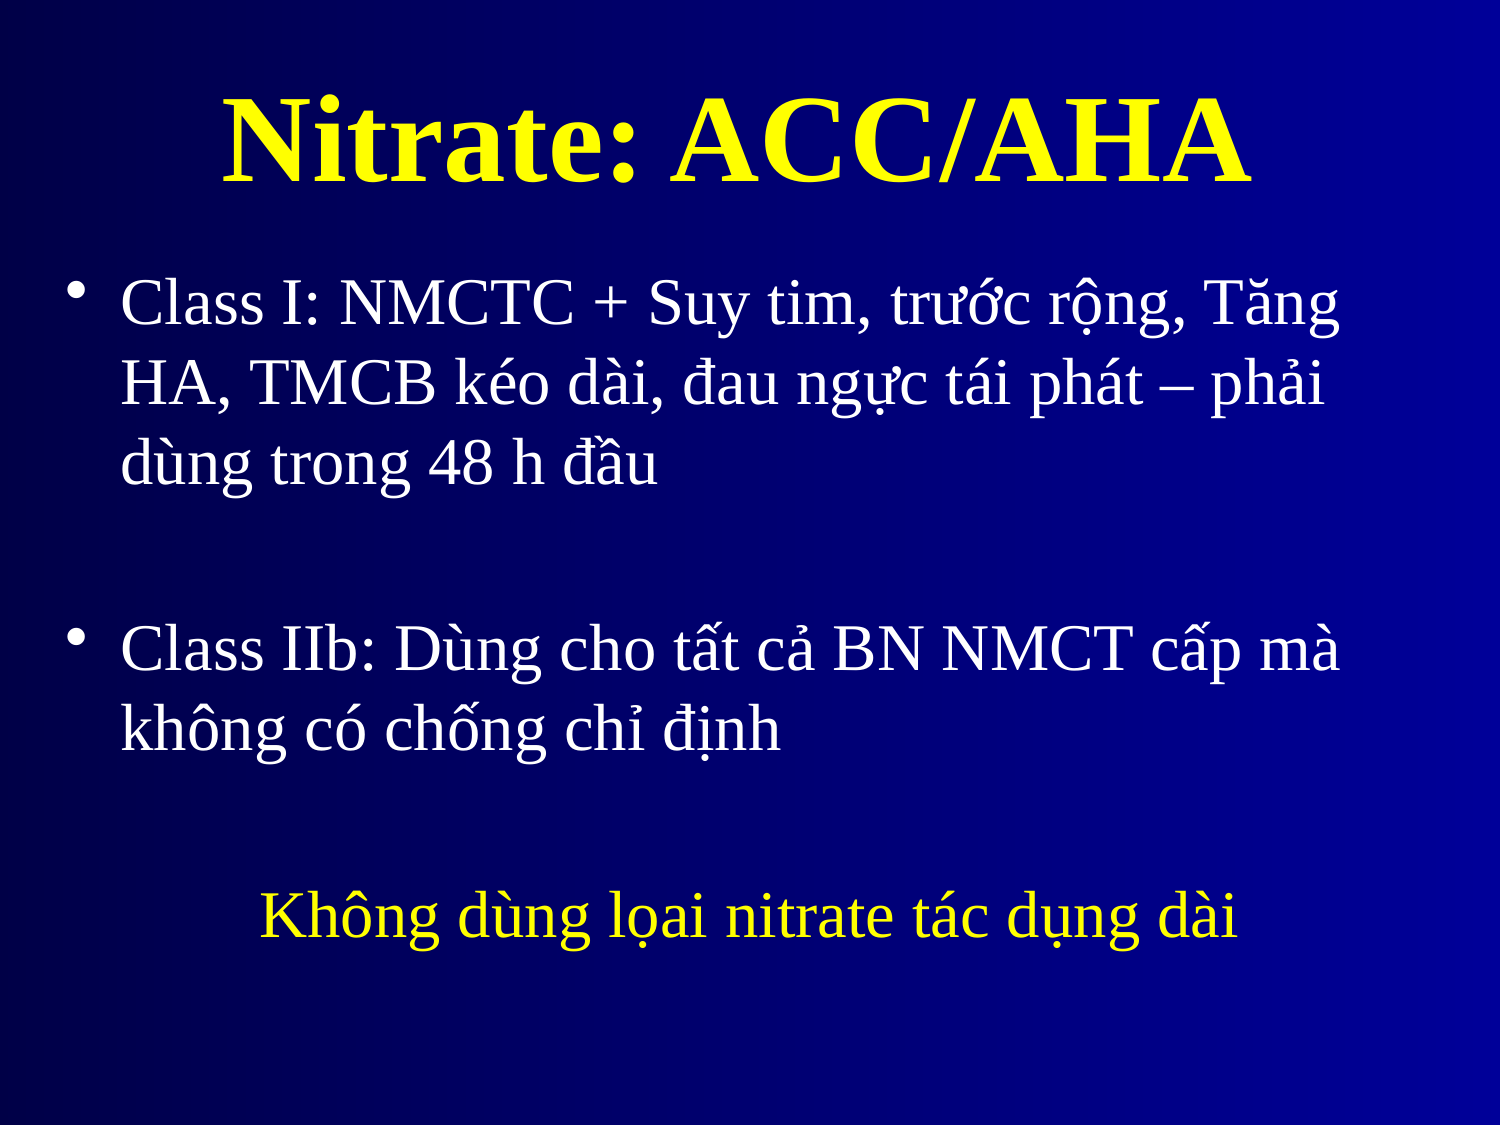

# Nitrate: ACC/AHA
Class I: NMCTC + Suy tim, trước rộng, Tăng HA, TMCB kéo dài, đau ngực tái phát – phải dùng trong 48 h đầu

Class IIb: Dùng cho tất cả BN NMCT cấp mà không có chống chỉ định

Không dùng lọai nitrate tác dụng dài